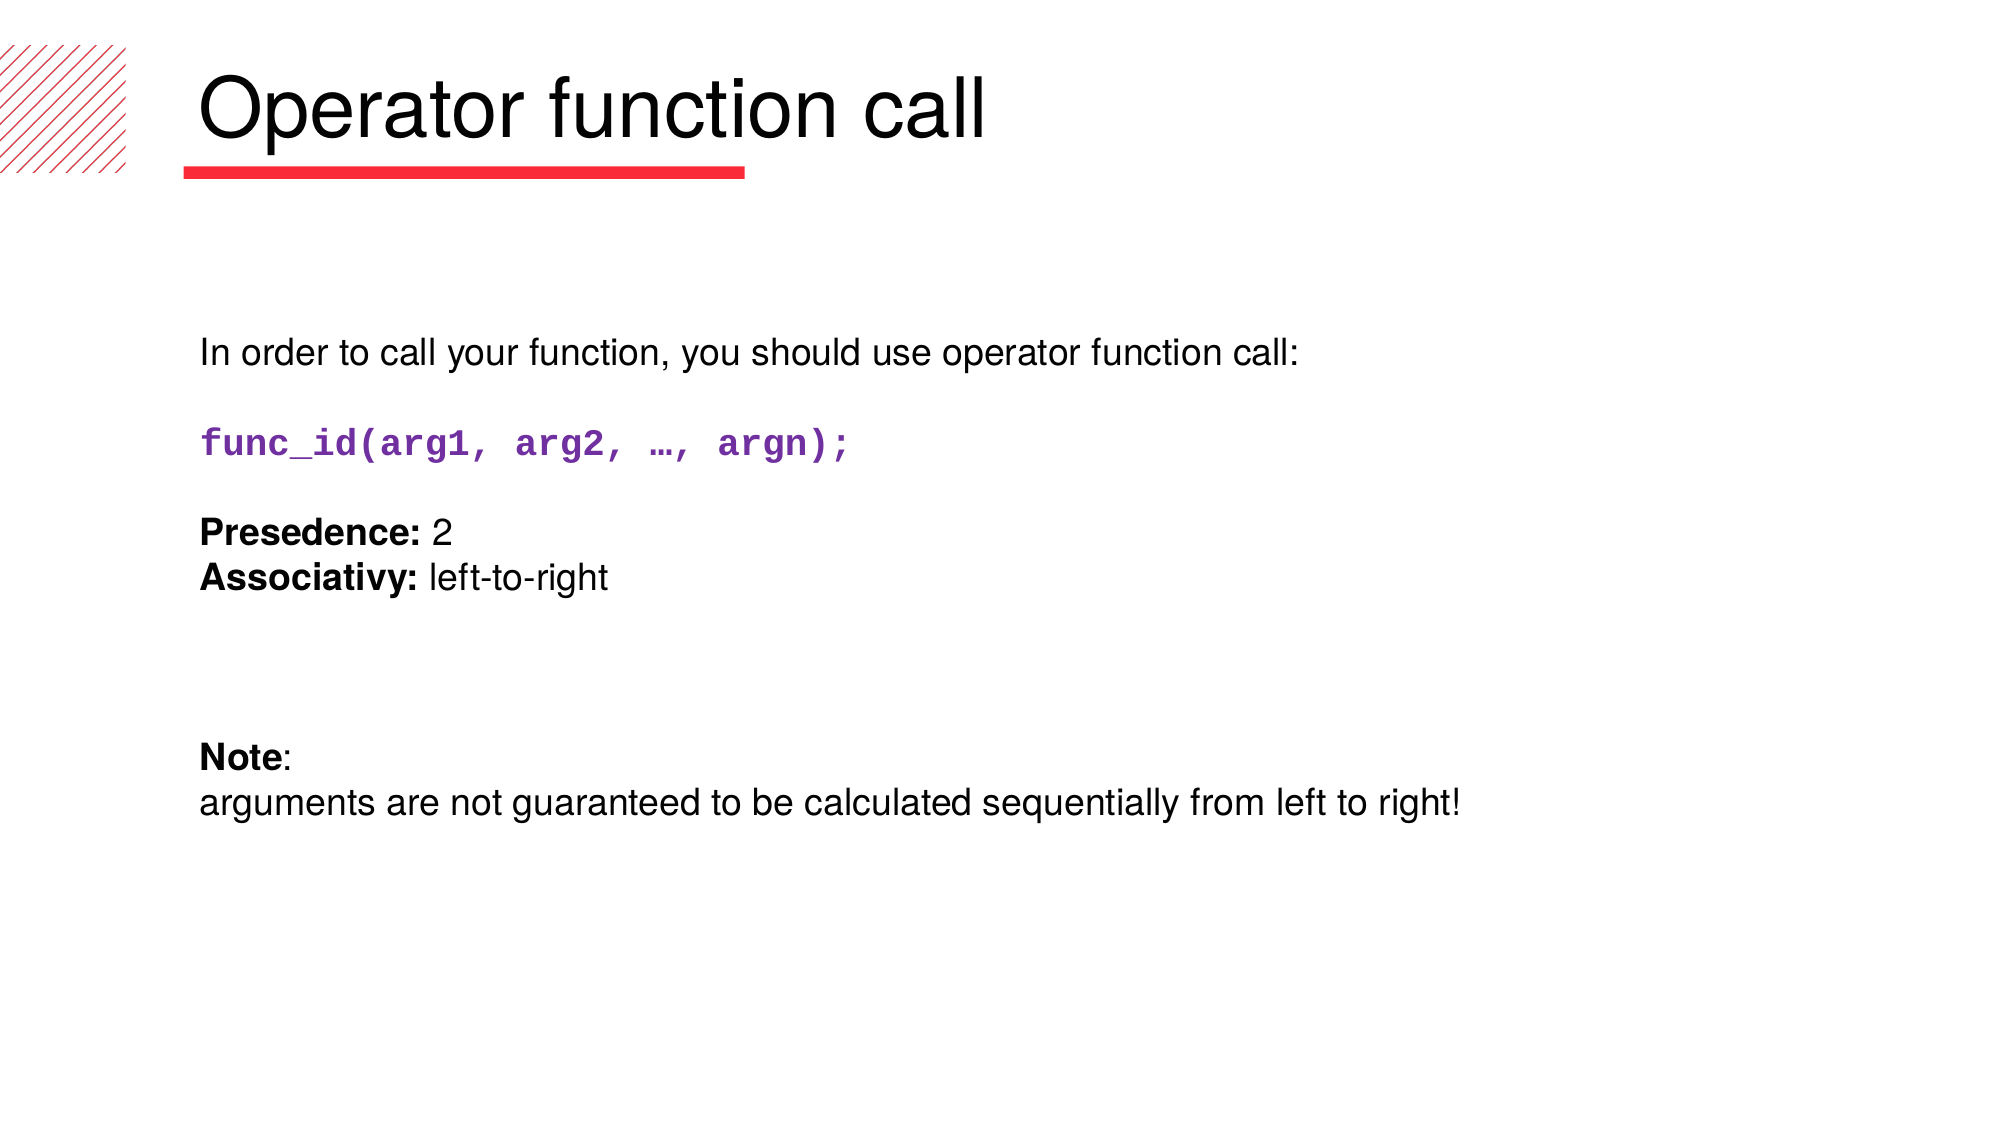

Operator function call
In order to call your function, you should use operator function call:

func_id(arg1, arg2, …, argn);

Presedence: 2
Associativy: left-to-right

Note:
arguments are not guaranteed to be calculated sequentially from left to right!